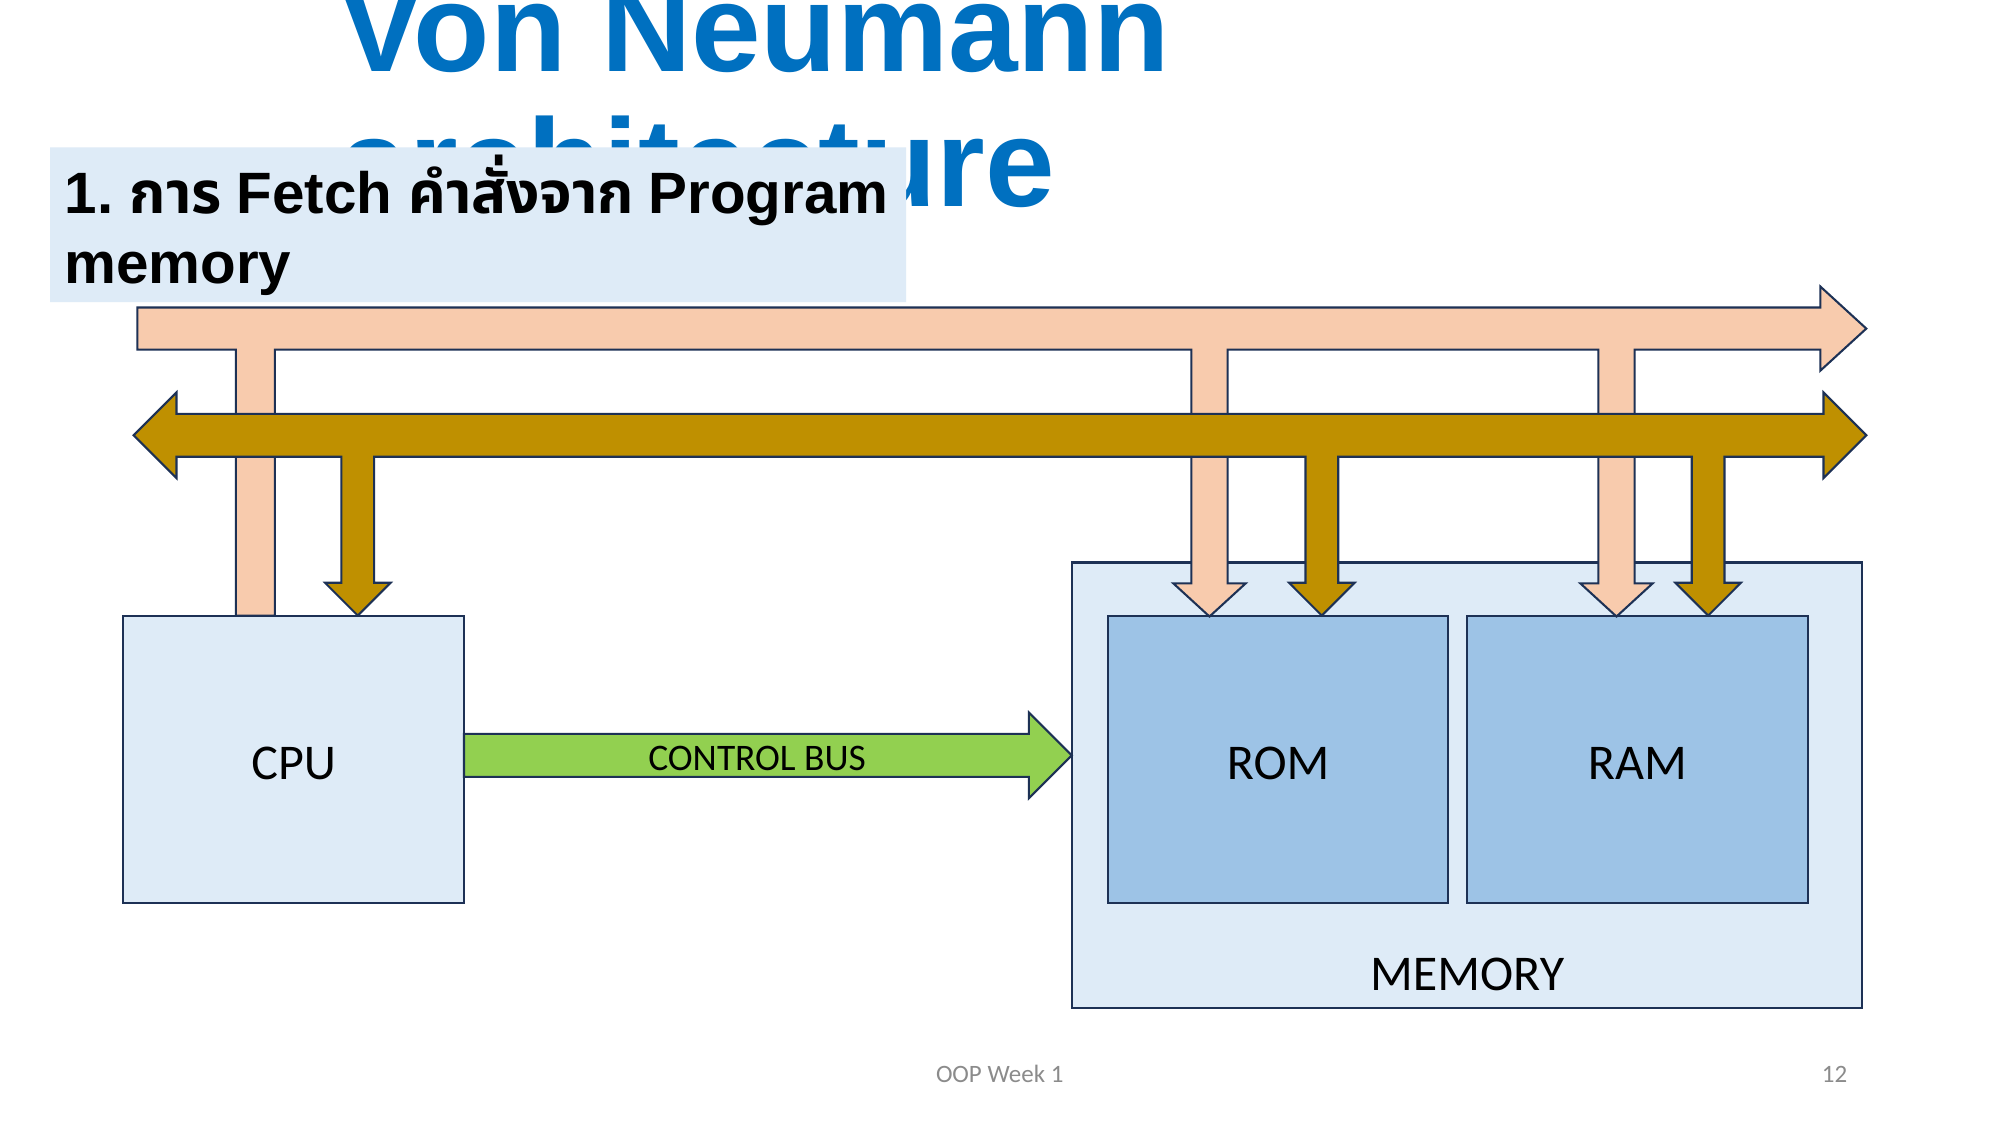

# Von Neumann architecture
1. การ Fetch คำสั่งจาก Program memory

MEMORY
CPU
ROM
RAM
CONTROL BUS
OOP Week 1
12